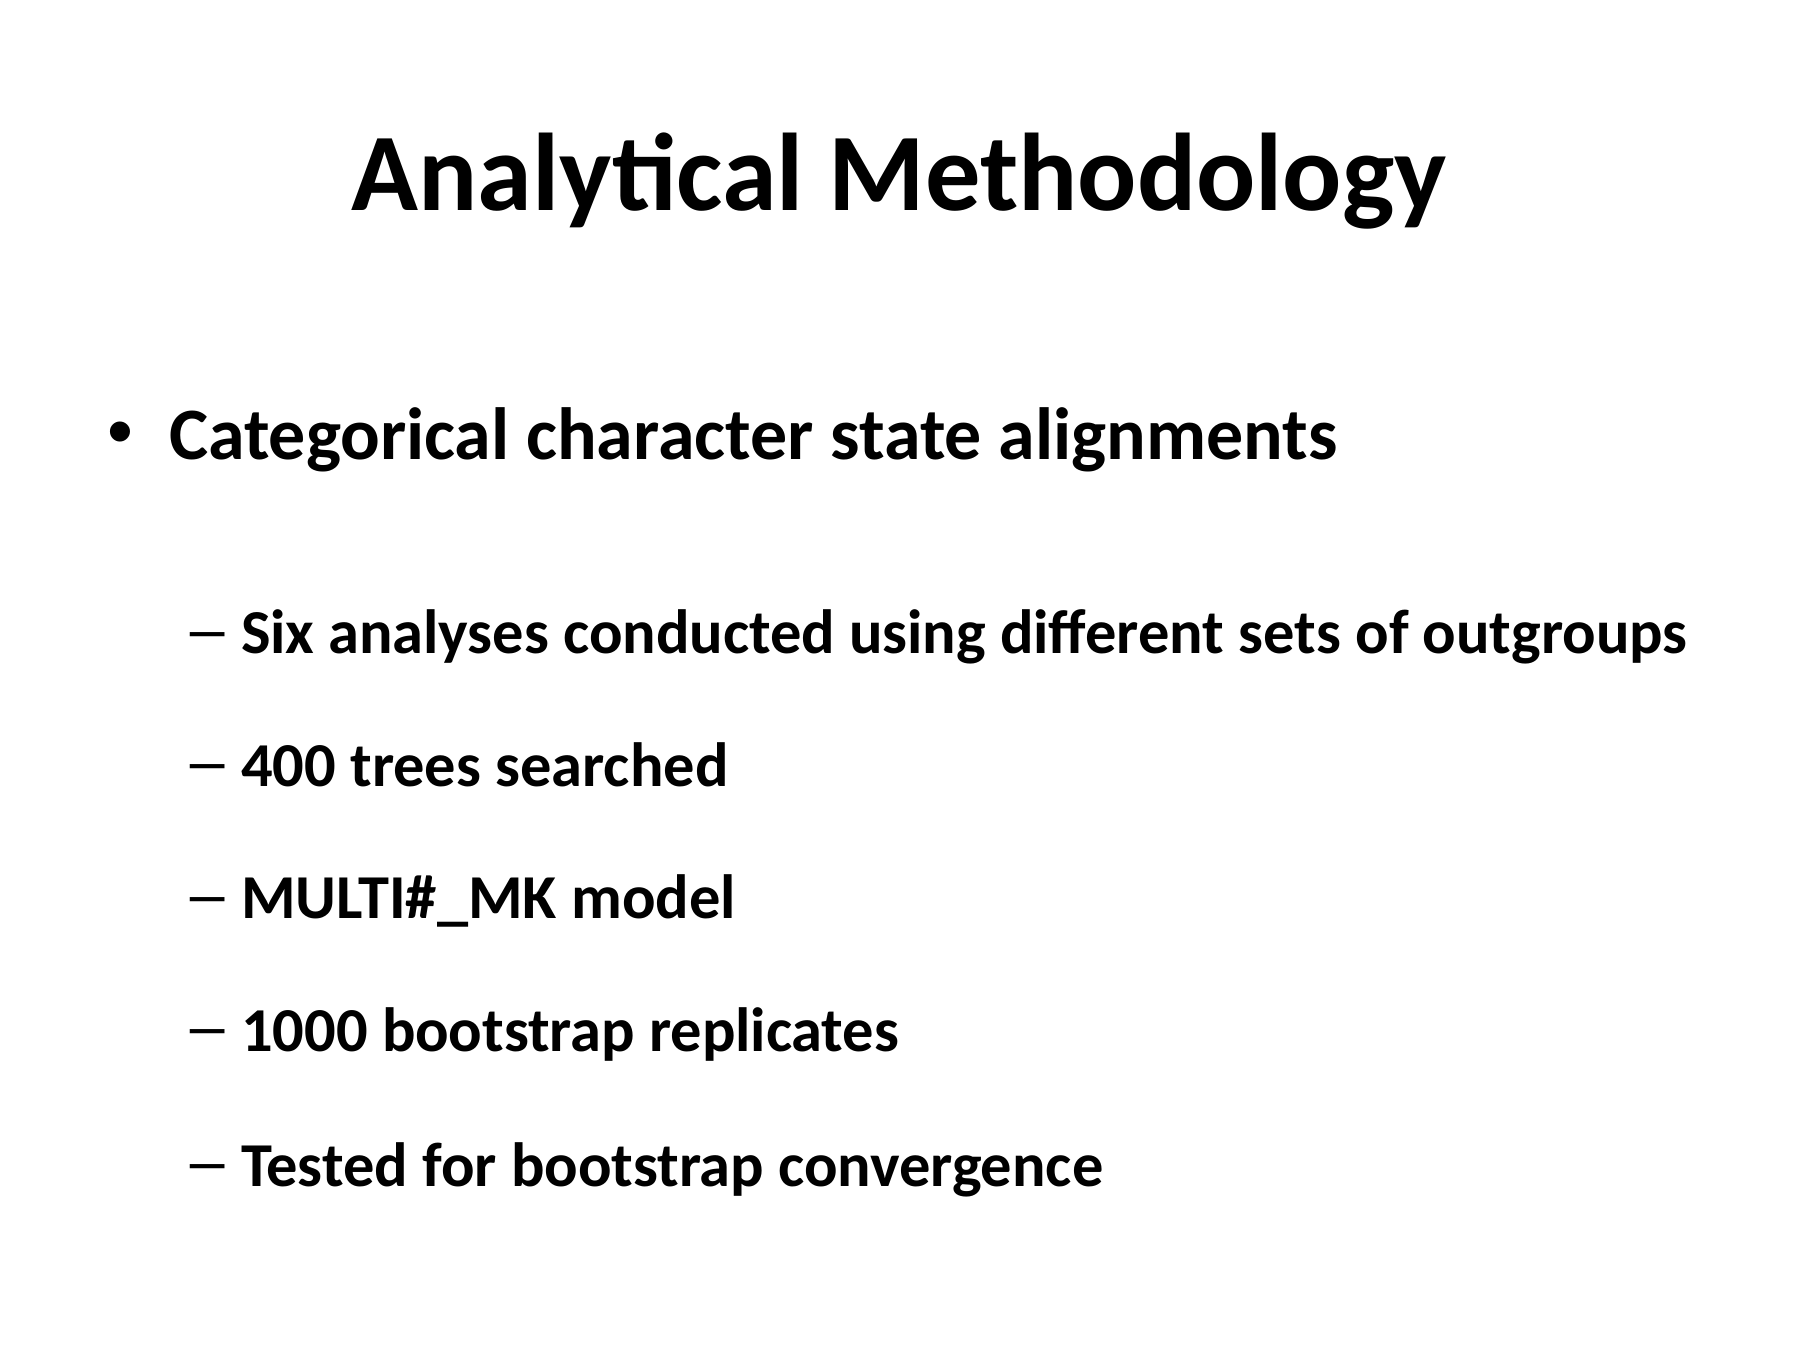

# Analytical Methodology
Categorical character state alignments

Six analyses conducted using different sets of outgroups

400 trees searched

MULTI#_MK model

1000 bootstrap replicates

Tested for bootstrap convergence